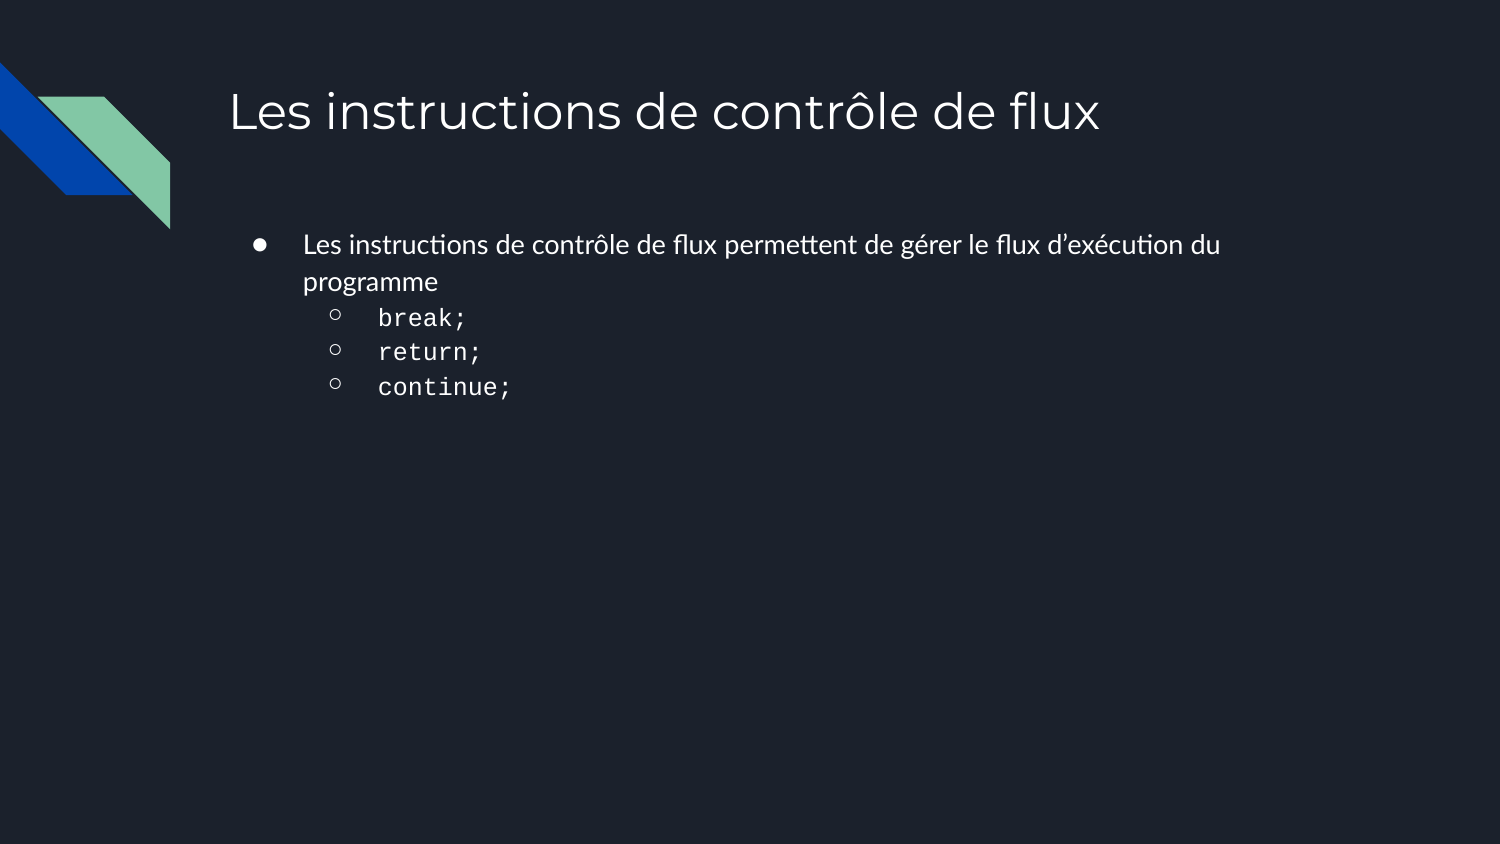

# Les instructions de contrôle de flux
Les instructions de contrôle de flux permettent de gérer le flux d’exécution du programme
break;
return;
continue;